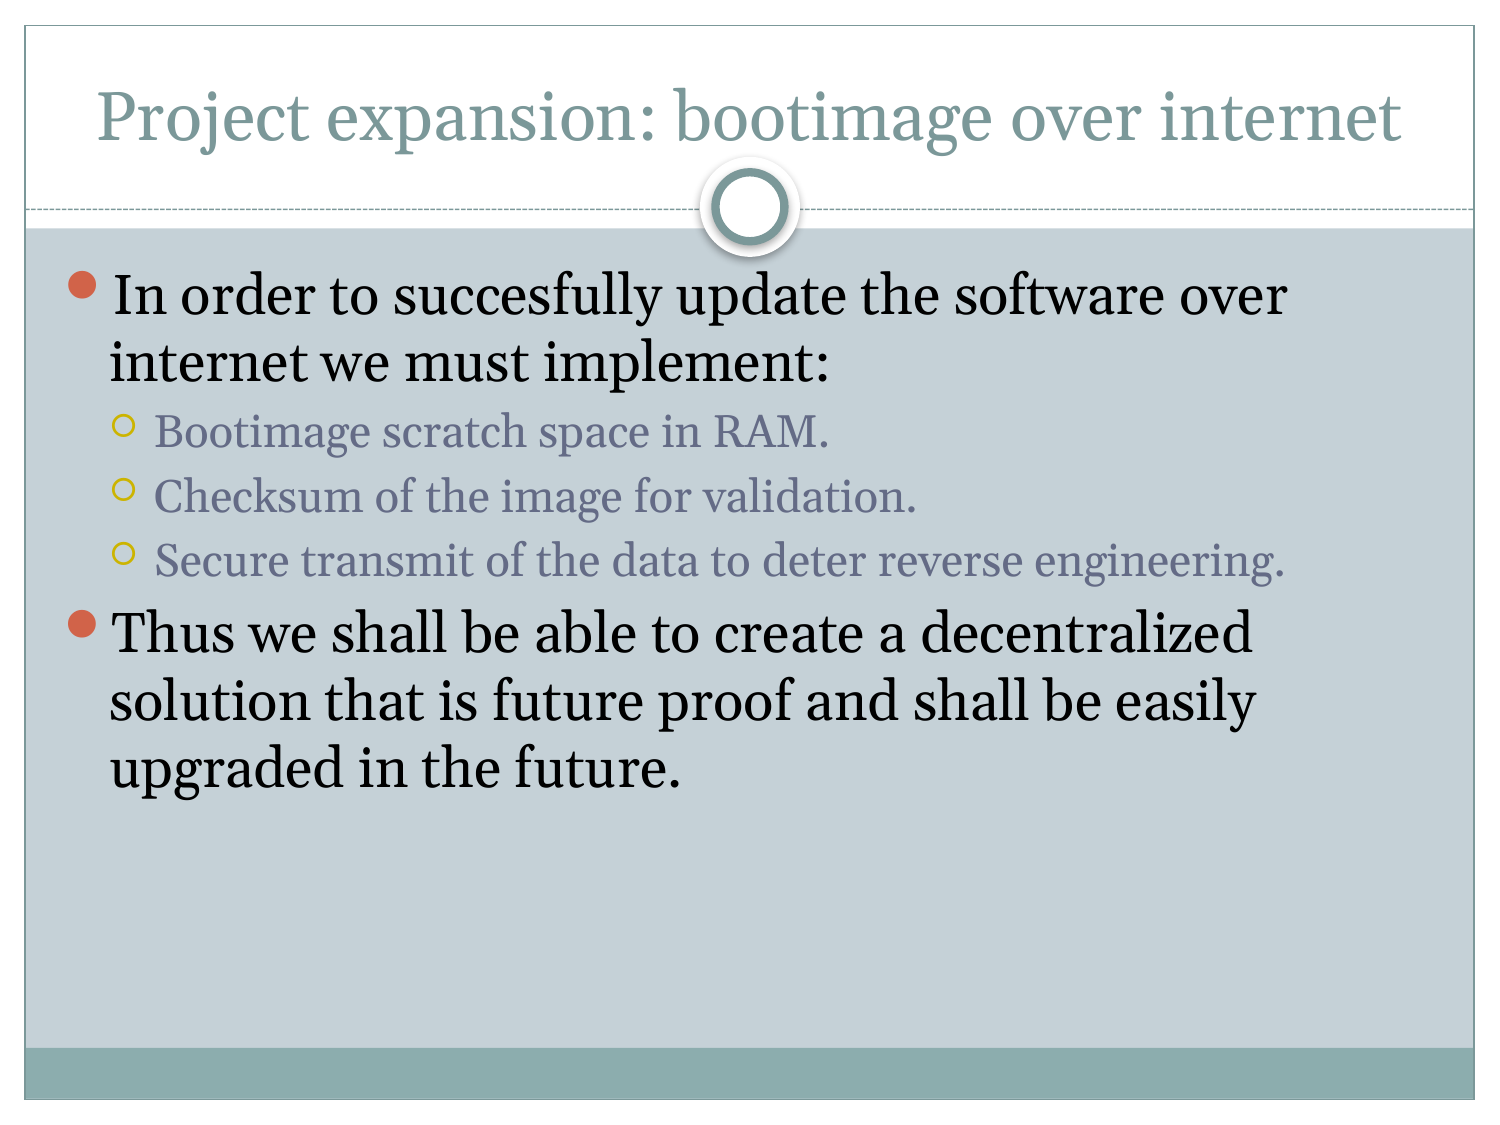

# Project expansion: bootimage over internet
In order to succesfully update the software over internet we must implement:
Bootimage scratch space in RAM.
Checksum of the image for validation.
Secure transmit of the data to deter reverse engineering.
Thus we shall be able to create a decentralized solution that is future proof and shall be easily upgraded in the future.